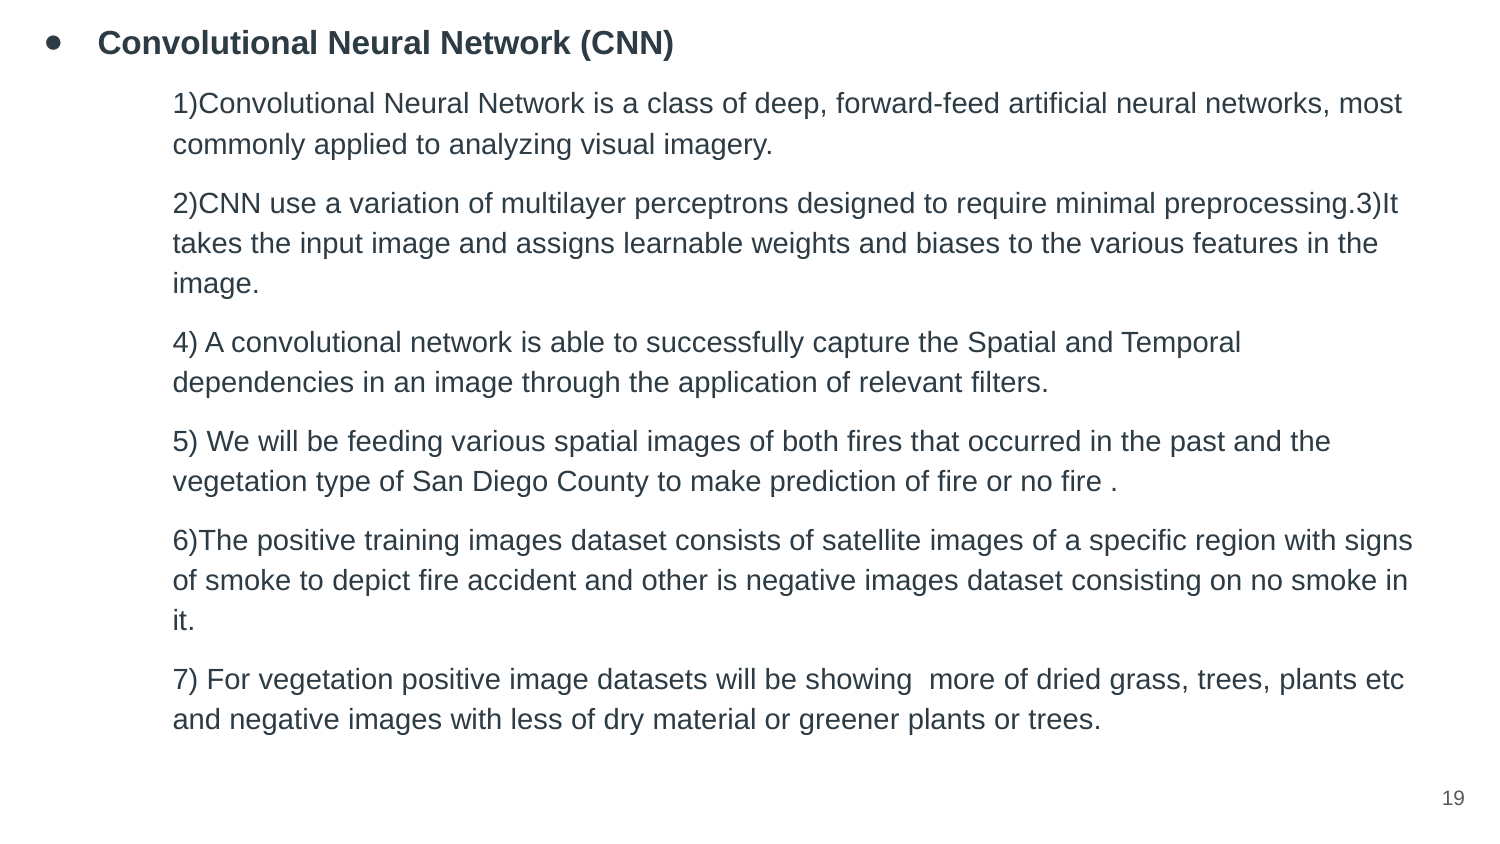

Convolutional Neural Network (CNN)
1)Convolutional Neural Network is a class of deep, forward-feed artificial neural networks, most commonly applied to analyzing visual imagery.
2)CNN use a variation of multilayer perceptrons designed to require minimal preprocessing.3)It takes the input image and assigns learnable weights and biases to the various features in the image.
4) A convolutional network is able to successfully capture the Spatial and Temporal dependencies in an image through the application of relevant filters.
5) We will be feeding various spatial images of both fires that occurred in the past and the vegetation type of San Diego County to make prediction of fire or no fire .
6)The positive training images dataset consists of satellite images of a specific region with signs of smoke to depict fire accident and other is negative images dataset consisting on no smoke in it.
7) For vegetation positive image datasets will be showing  more of dried grass, trees, plants etc and negative images with less of dry material or greener plants or trees.

19